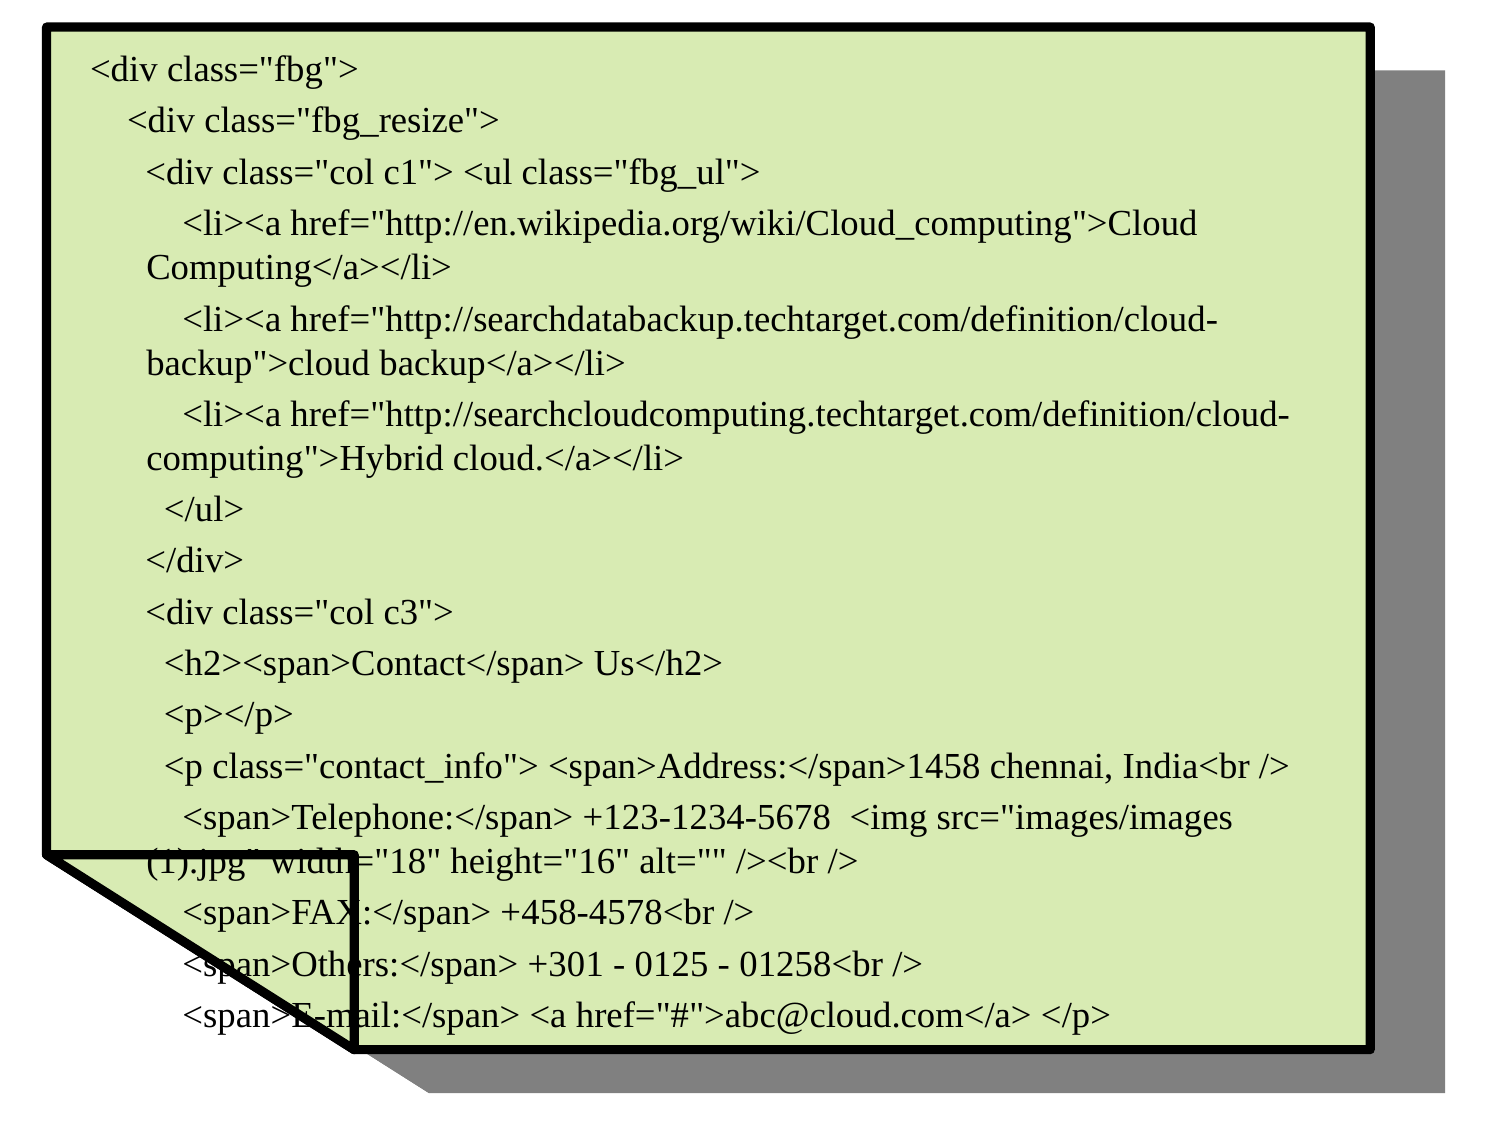

<div class="fbg">
    <div class="fbg_resize">
      <div class="col c1"> <ul class="fbg_ul">
          <li><a href="http://en.wikipedia.org/wiki/Cloud_computing">Cloud Computing</a></li>
          <li><a href="http://searchdatabackup.techtarget.com/definition/cloud-backup">cloud backup</a></li>
          <li><a href="http://searchcloudcomputing.techtarget.com/definition/cloud-computing">Hybrid cloud.</a></li>
        </ul>
      </div>
      <div class="col c3">
        <h2><span>Contact</span> Us</h2>
        <p></p>
        <p class="contact_info"> <span>Address:</span>1458 chennai, India<br />
          <span>Telephone:</span> +123-1234-5678  <img src="images/images (1).jpg" width="18" height="16" alt="" /><br />
          <span>FAX:</span> +458-4578<br />
          <span>Others:</span> +301 - 0125 - 01258<br />
          <span>E-mail:</span> <a href="#">abc@cloud.com</a> </p>